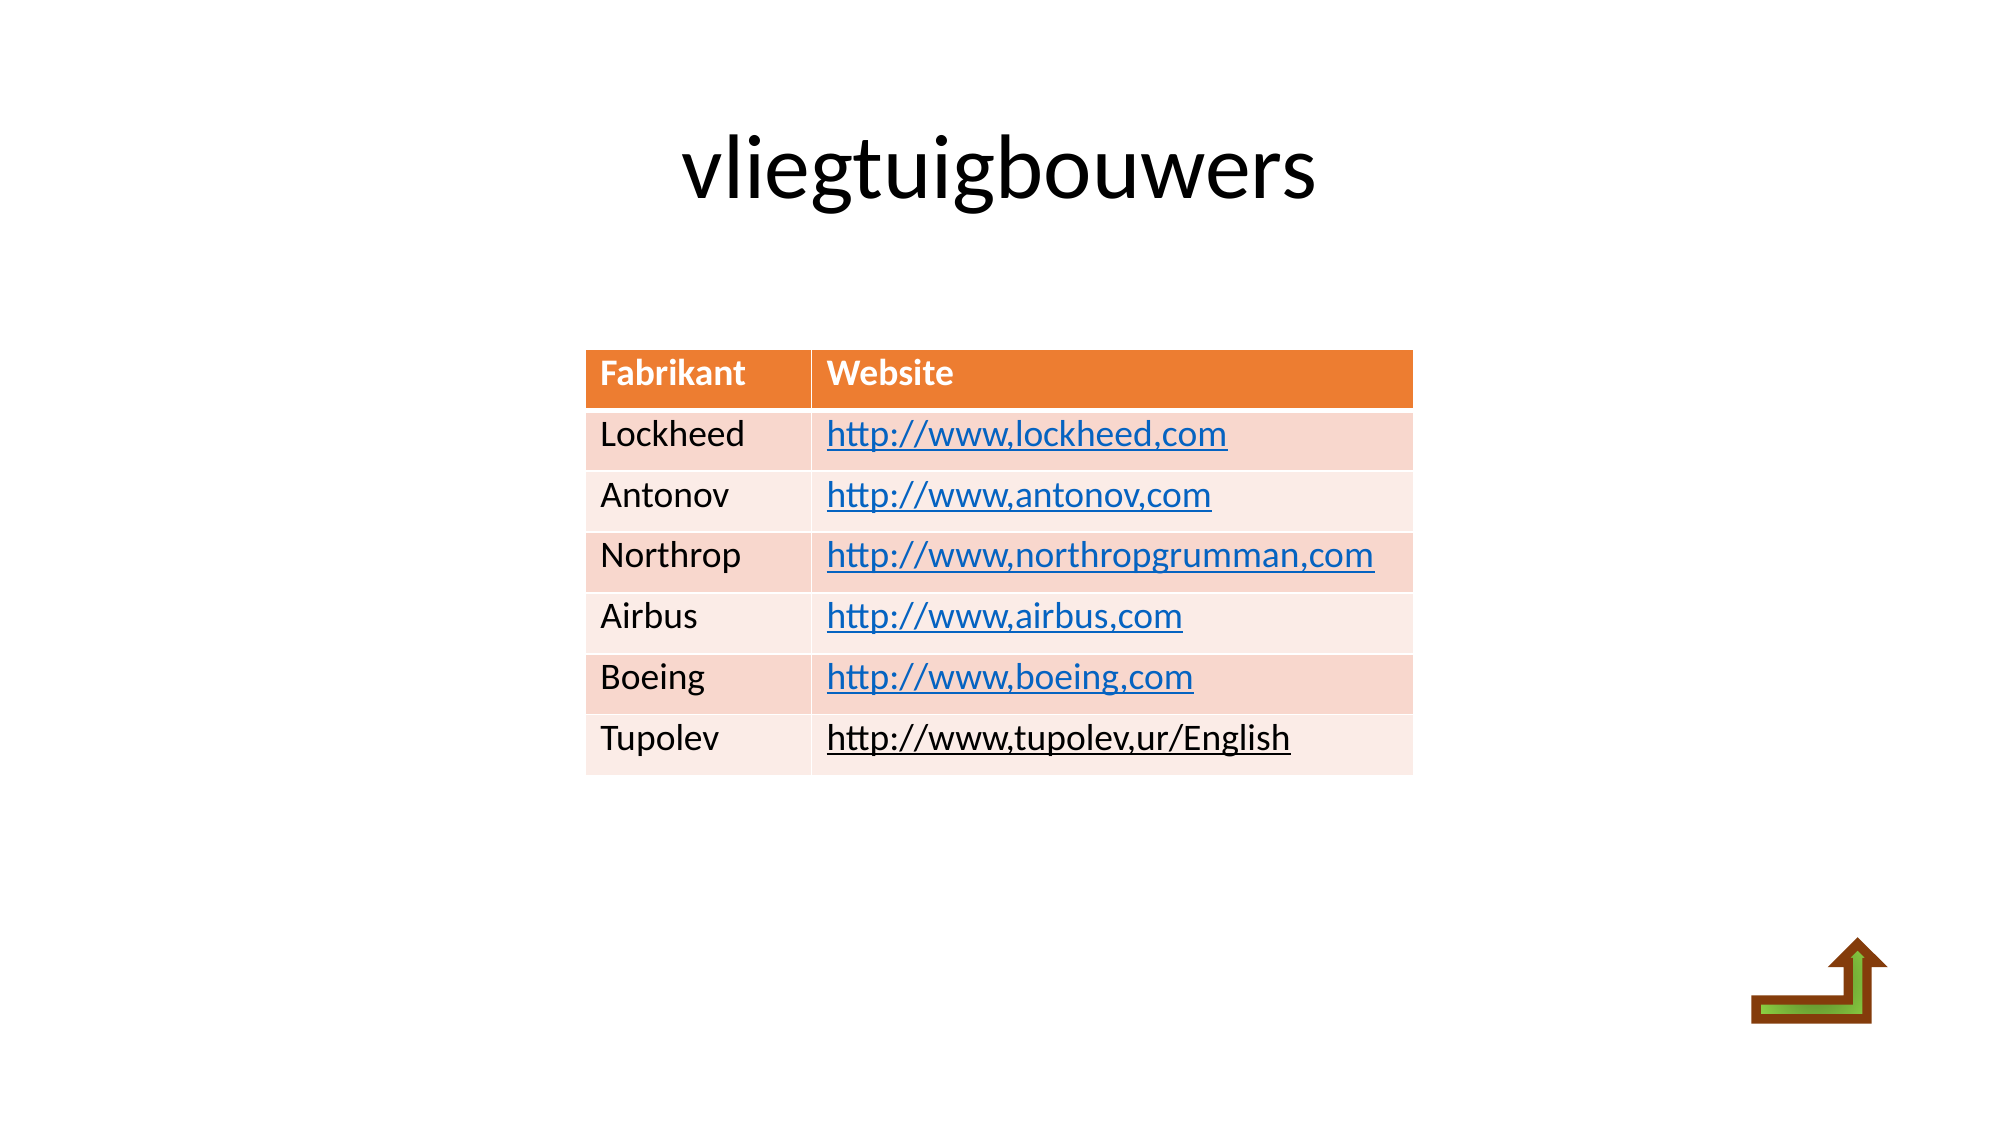

# vliegtuigbouwers
| Fabrikant | Website |
| --- | --- |
| Lockheed | http://www,lockheed,com |
| Antonov | http://www,antonov,com |
| Northrop | http://www,northropgrumman,com |
| Airbus | http://www,airbus,com |
| Boeing | http://www,boeing,com |
| Tupolev | http://www,tupolev,ur/English |